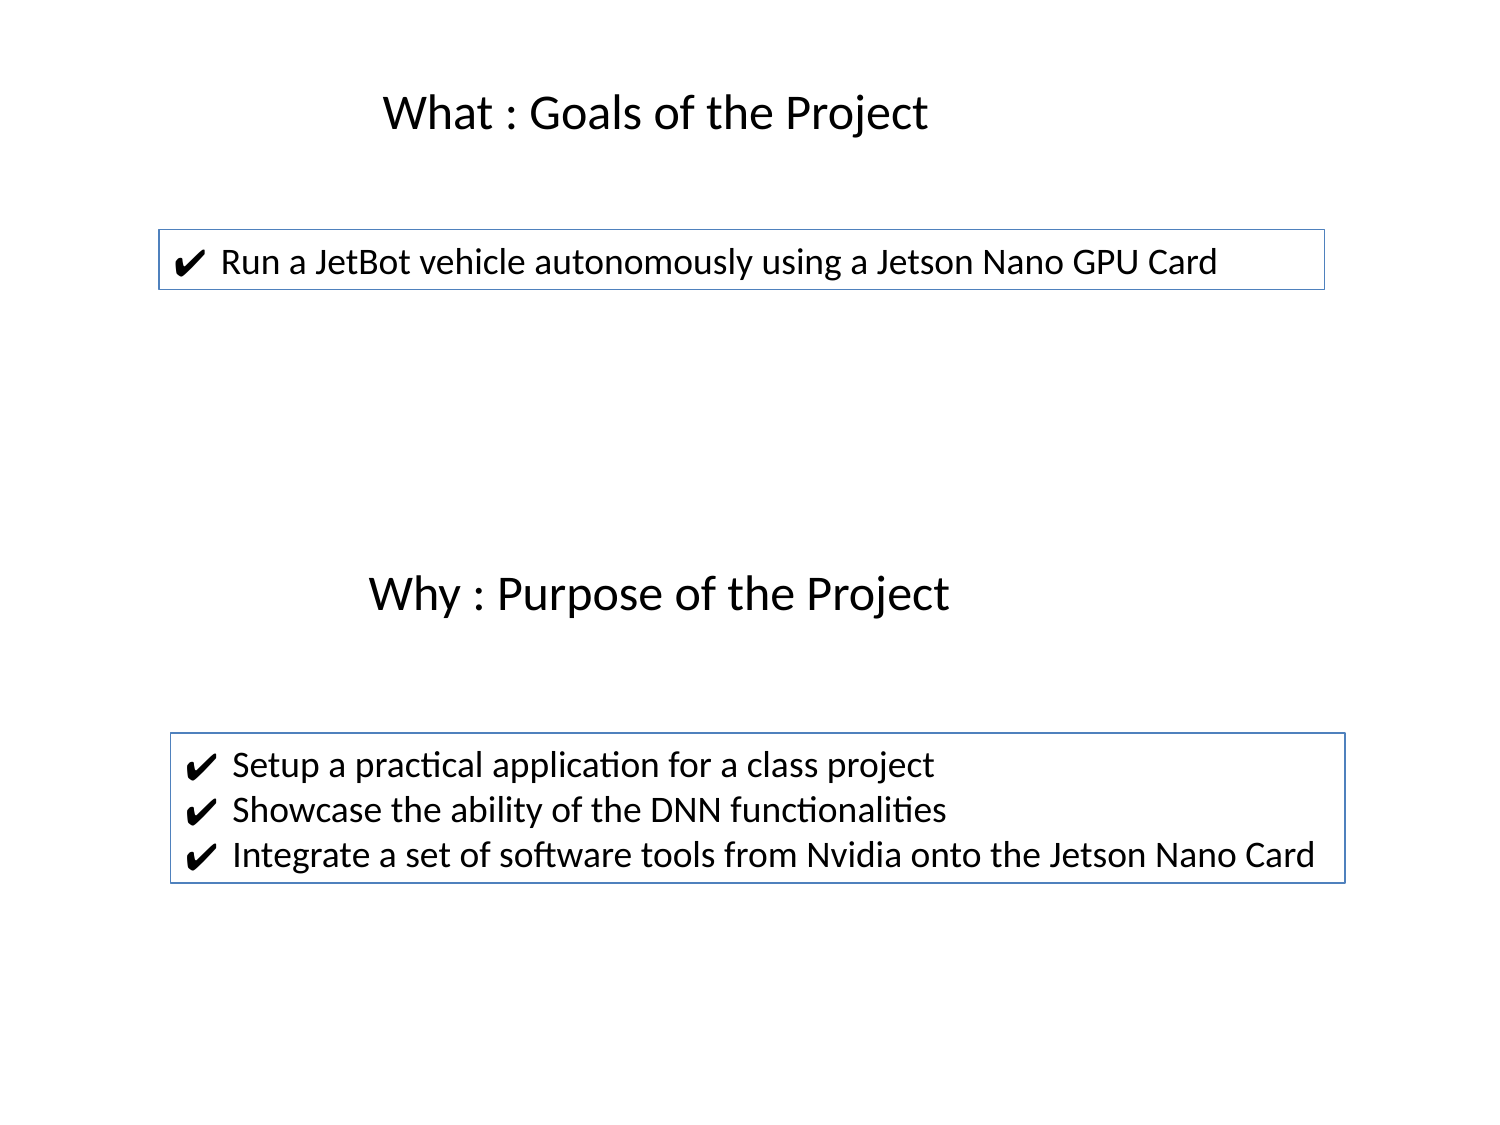

What : Goals of the Project
Run a JetBot vehicle autonomously using a Jetson Nano GPU Card
Why : Purpose of the Project
Setup a practical application for a class project
Showcase the ability of the DNN functionalities
Integrate a set of software tools from Nvidia onto the Jetson Nano Card